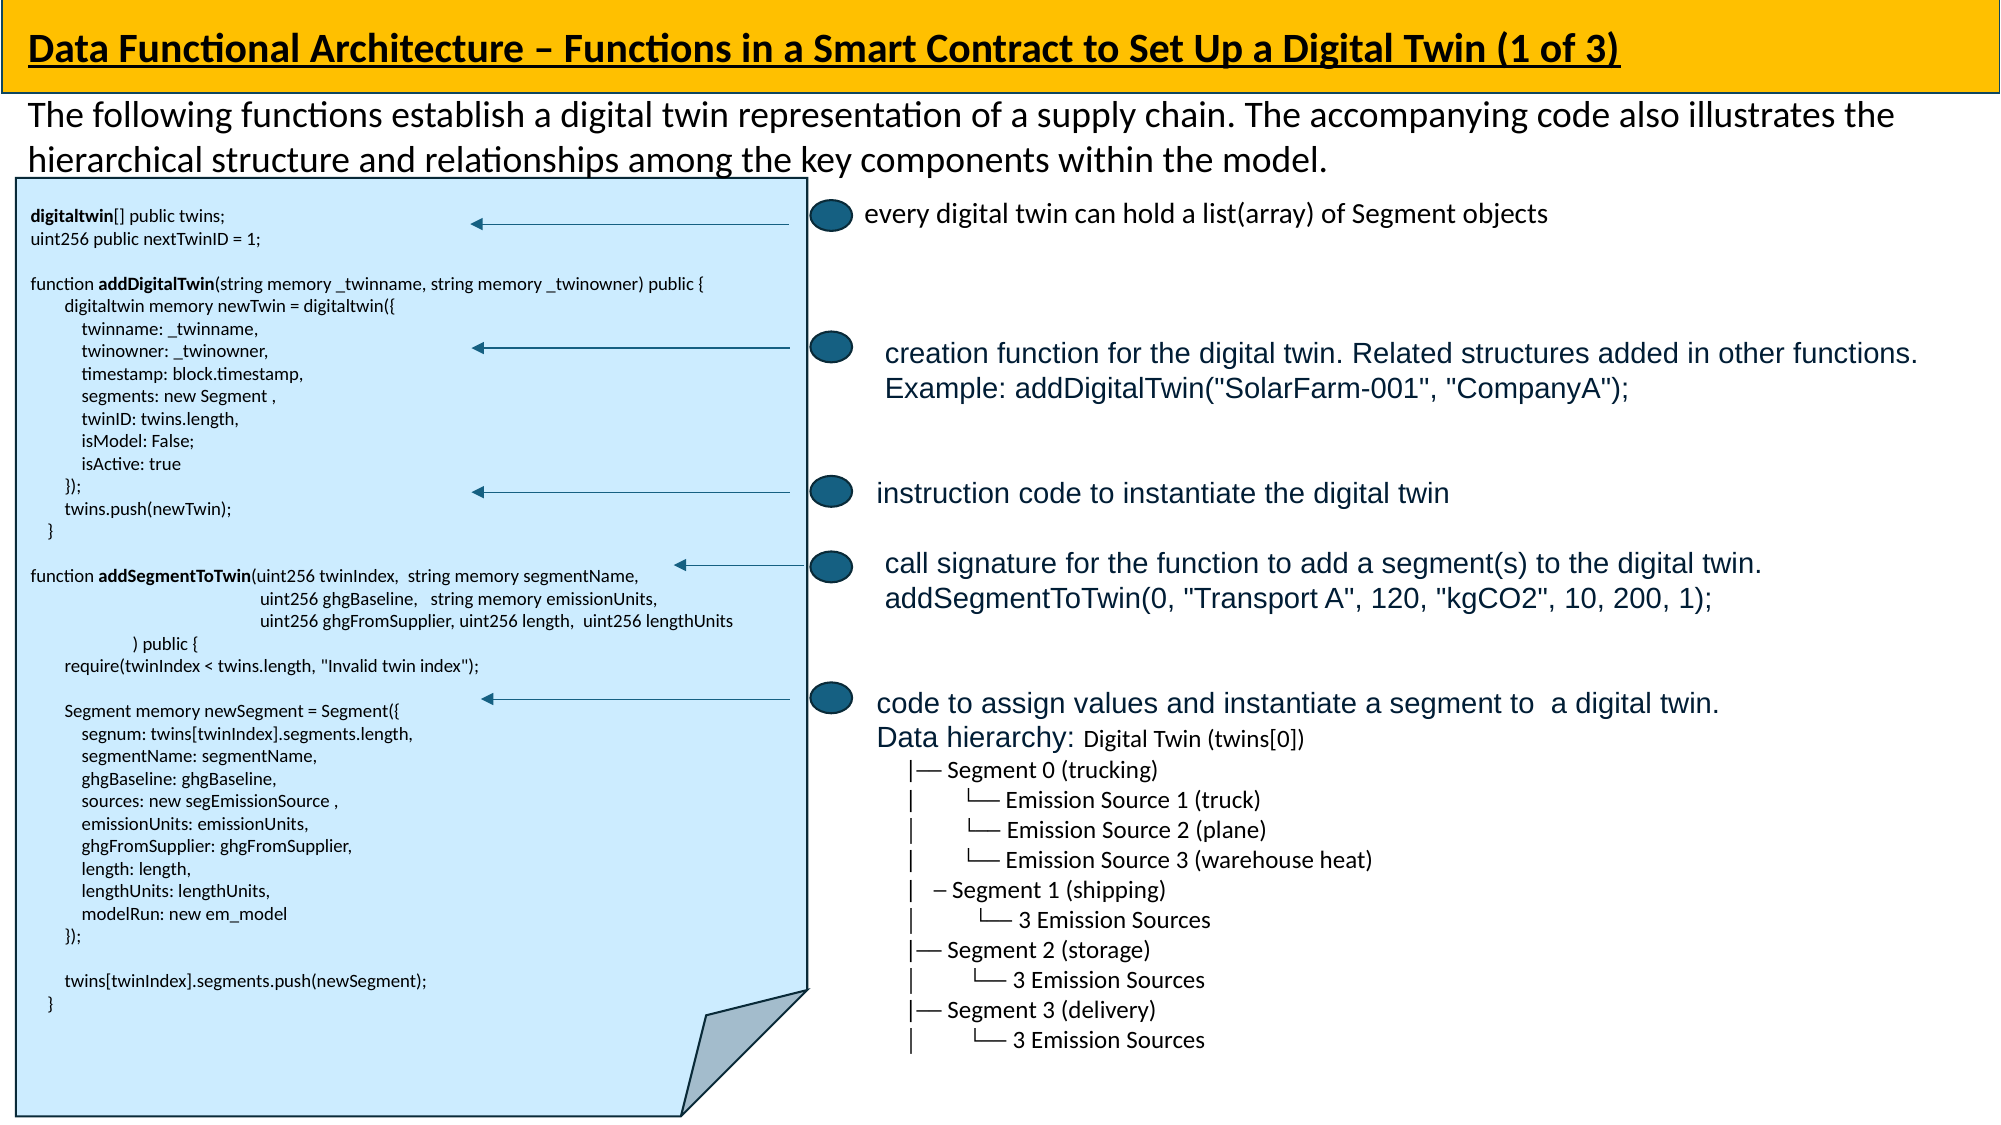

Data Functional Architecture – Functions in a Smart Contract to Set Up a Digital Twin (1 of 3)
The following functions establish a digital twin representation of a supply chain. The accompanying code also illustrates the hierarchical structure and relationships among the key components within the model.

digitaltwin[] public twins;
uint256 public nextTwinID = 1;

function addDigitalTwin(string memory _twinname, string memory _twinowner) public {
        digitaltwin memory newTwin = digitaltwin({
            twinname: _twinname,
            twinowner: _twinowner,
            timestamp: block.timestamp,
            segments: new Segment ,
            twinID: twins.length,
            isModel: False;
            isActive: true
        });
        twins.push(newTwin);
    }

function addSegmentToTwin(uint256 twinIndex,  string memory segmentName,
                                                      uint256 ghgBaseline,   string memory emissionUnits,
                                                      uint256 ghgFromSupplier, uint256 length,  uint256 lengthUnits
                        ) public {
        require(twinIndex < twins.length, "Invalid twin index");

        Segment memory newSegment = Segment({
            segnum: twins[twinIndex].segments.length,
            segmentName: segmentName,
            ghgBaseline: ghgBaseline,
            sources: new segEmissionSource ,
            emissionUnits: emissionUnits,
            ghgFromSupplier: ghgFromSupplier,
            length: length,
            lengthUnits: lengthUnits,
            modelRun: new em_model
        });

        twins[twinIndex].segments.push(newSegment);
    }
       every digital twin can hold a list(array) of Segment objects

        creation function for the digital twin. Related structures added in other functions.
        Example: addDigitalTwin("SolarFarm-001", "CompanyA");

       instruction code to instantiate the digital twin

        call signature for the function to add a segment(s) to the digital twin.
        addSegmentToTwin(0, "Transport A", 120, "kgCO2", 10, 200, 1);

       code to assign values and instantiate a segment to  a digital twin.
       Data hierarchy: Digital Twin (twins[0])
               |── Segment 0 (trucking)
               |        └── Emission Source 1 (truck)
               │        └── Emission Source 2 (plane)
               |        └── Emission Source 3 (warehouse heat)
               |   ─ Segment 1 (shipping)
               │          └── 3 Emission Sources
               |── Segment 2 (storage)
               │         └── 3 Emission Sources
               |── Segment 3 (delivery)
               │         └── 3 Emission Sources